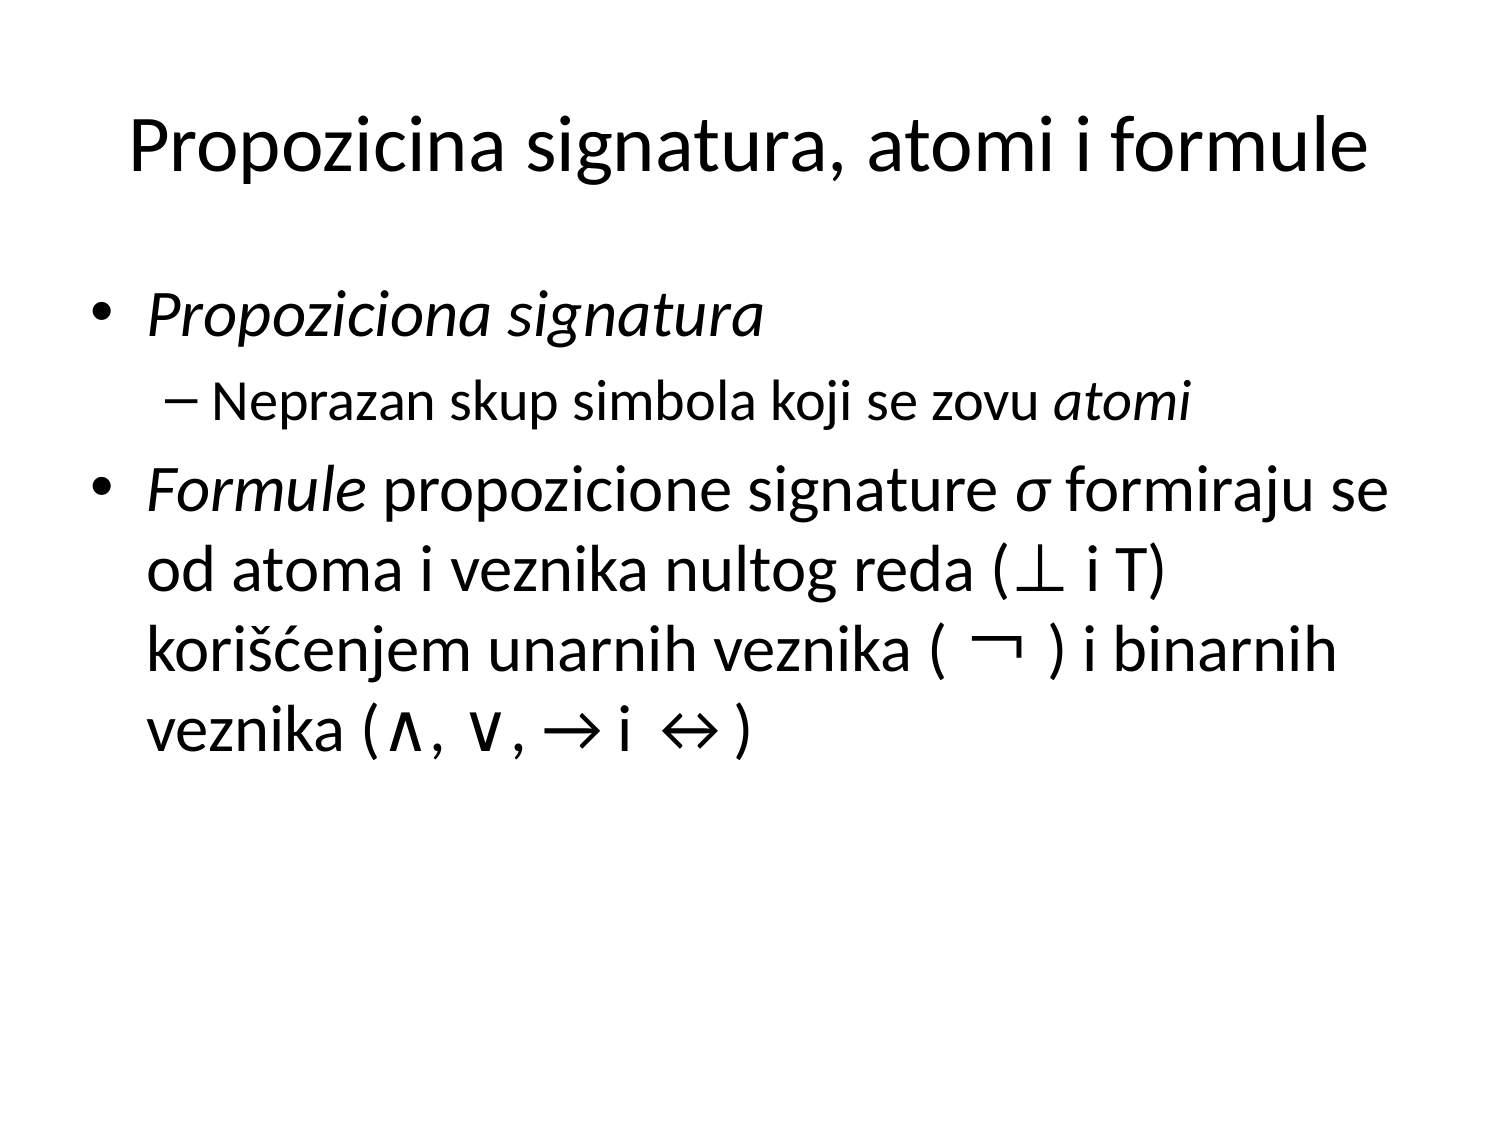

# Propozicina signatura, atomi i formule
Propoziciona signatura
Neprazan skup simbola koji se zovu atomi
Formule propozicione signature σ formiraju se od atoma i veznika nultog reda (⊥ i T) korišćenjem unarnih veznika (￢) i binarnih veznika (∧, ∨, → i ↔)